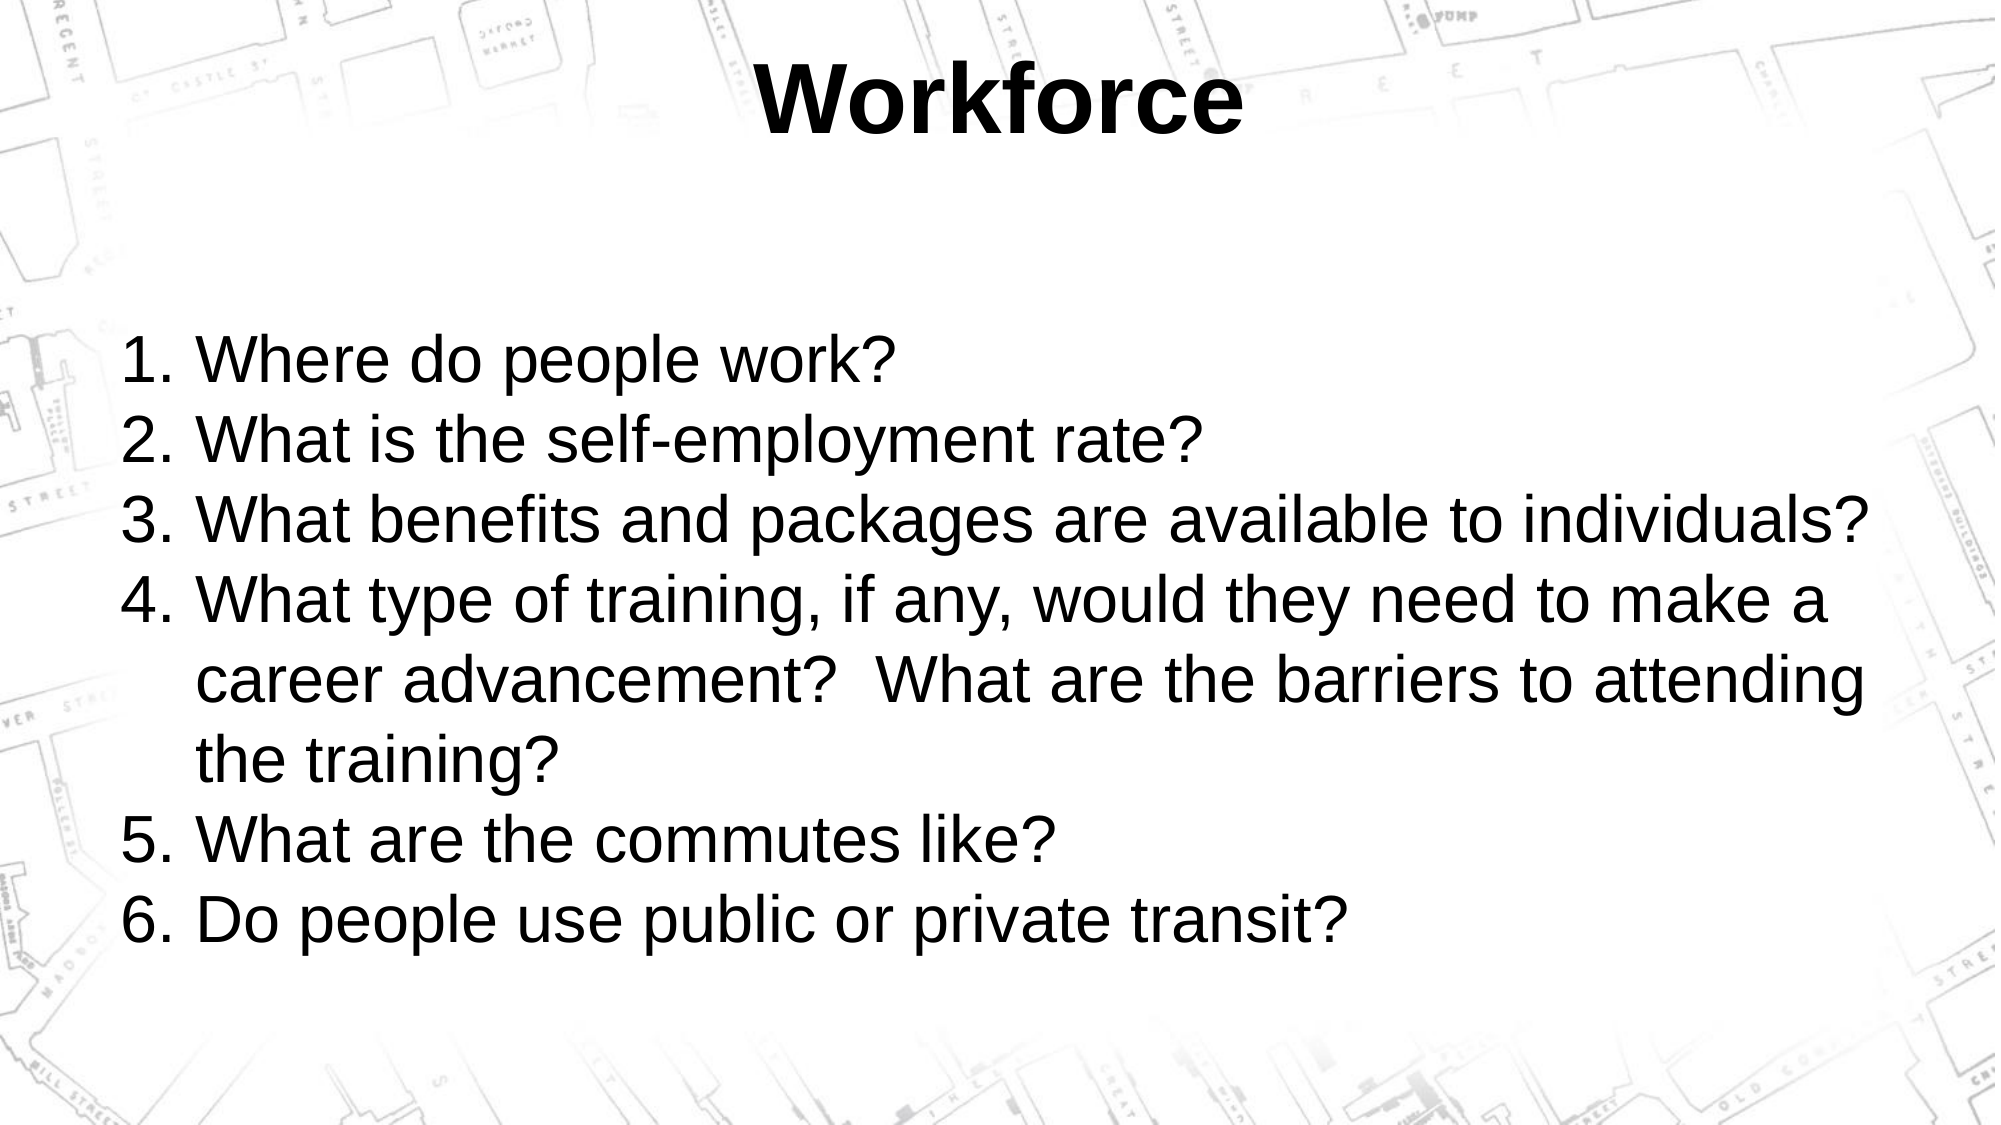

# Workforce

Where do people work?
What is the self-employment rate?
What benefits and packages are available to individuals?
What type of training, if any, would they need to make a career advancement?  What are the barriers to attending the training?
What are the commutes like?
Do people use public or private transit?